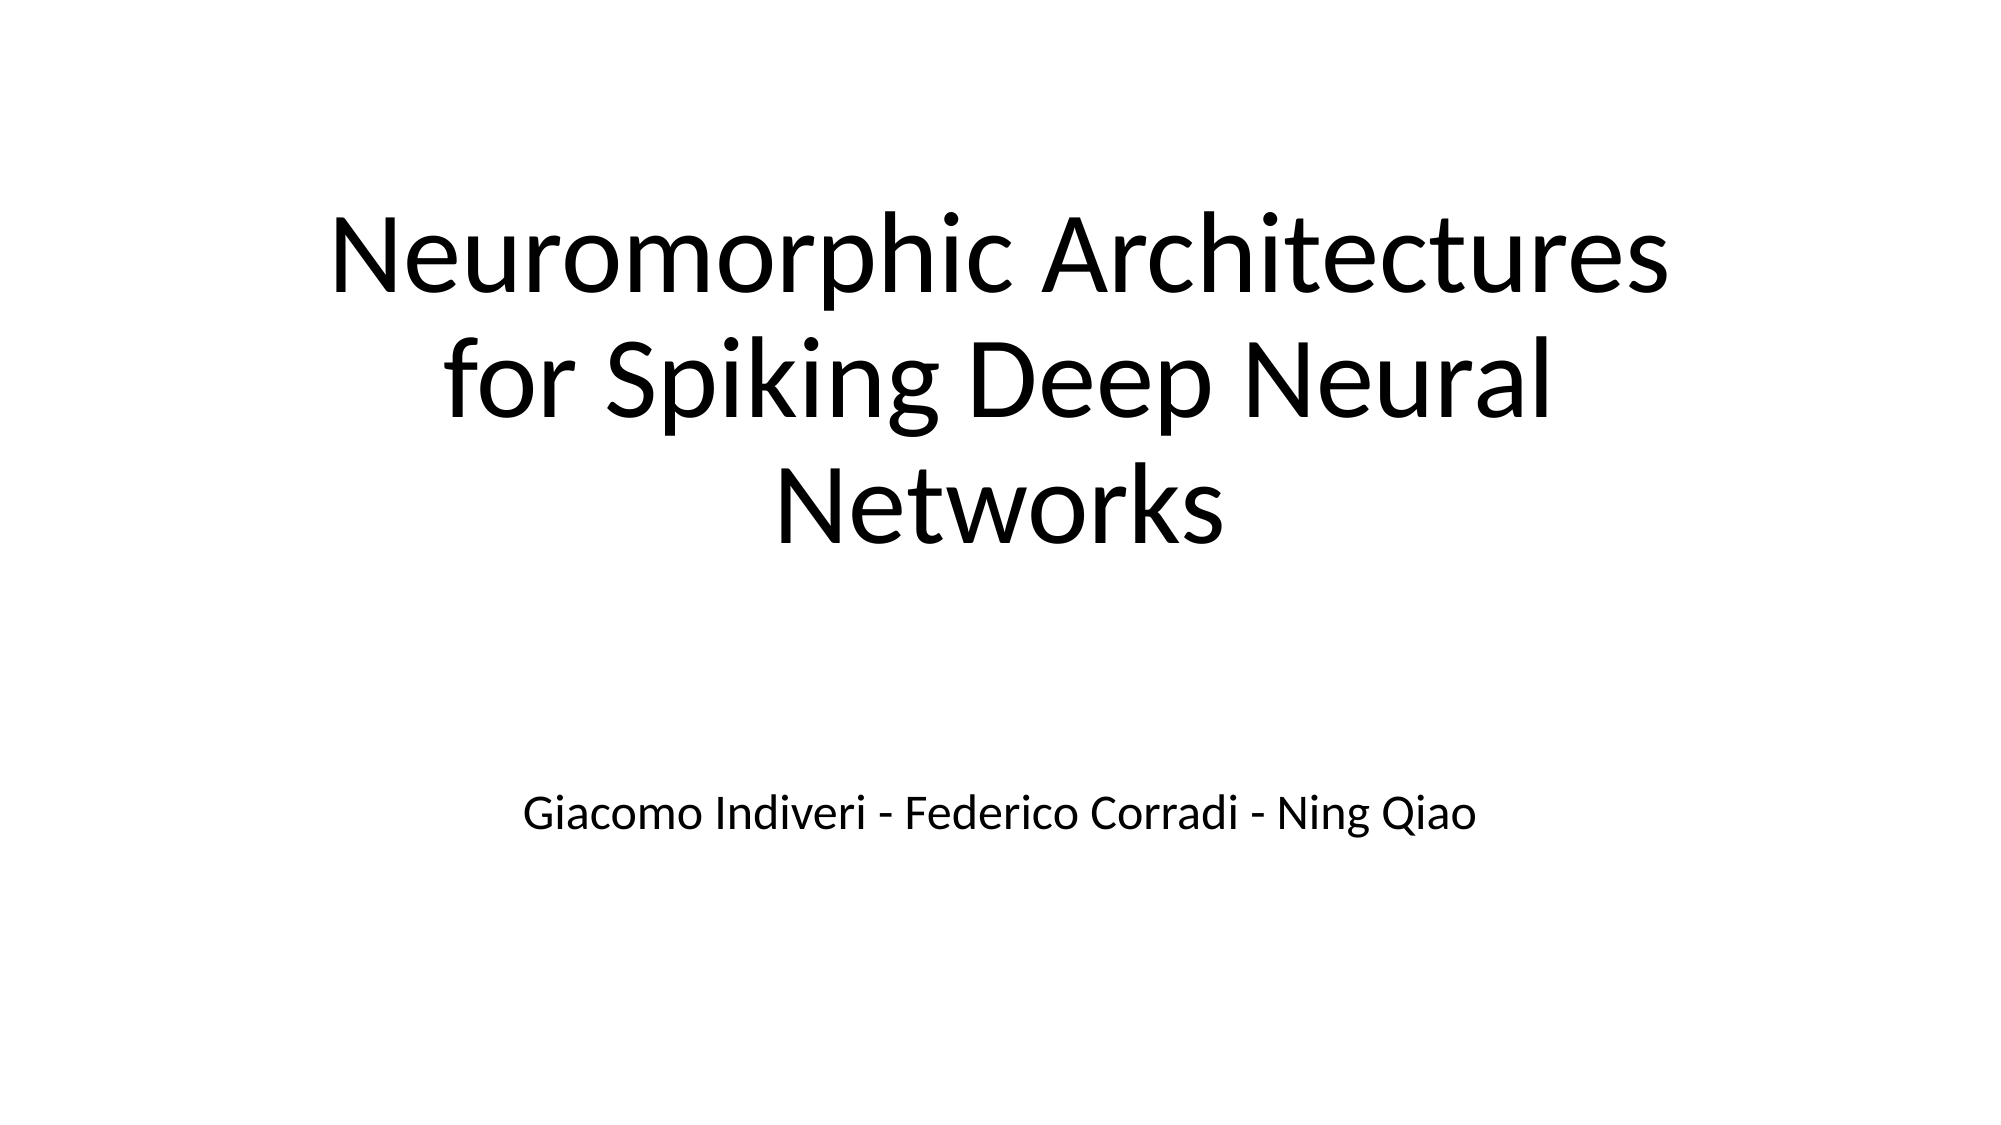

# Neuromorphic Architectures for Spiking Deep Neural Networks
Giacomo Indiveri - Federico Corradi - Ning Qiao